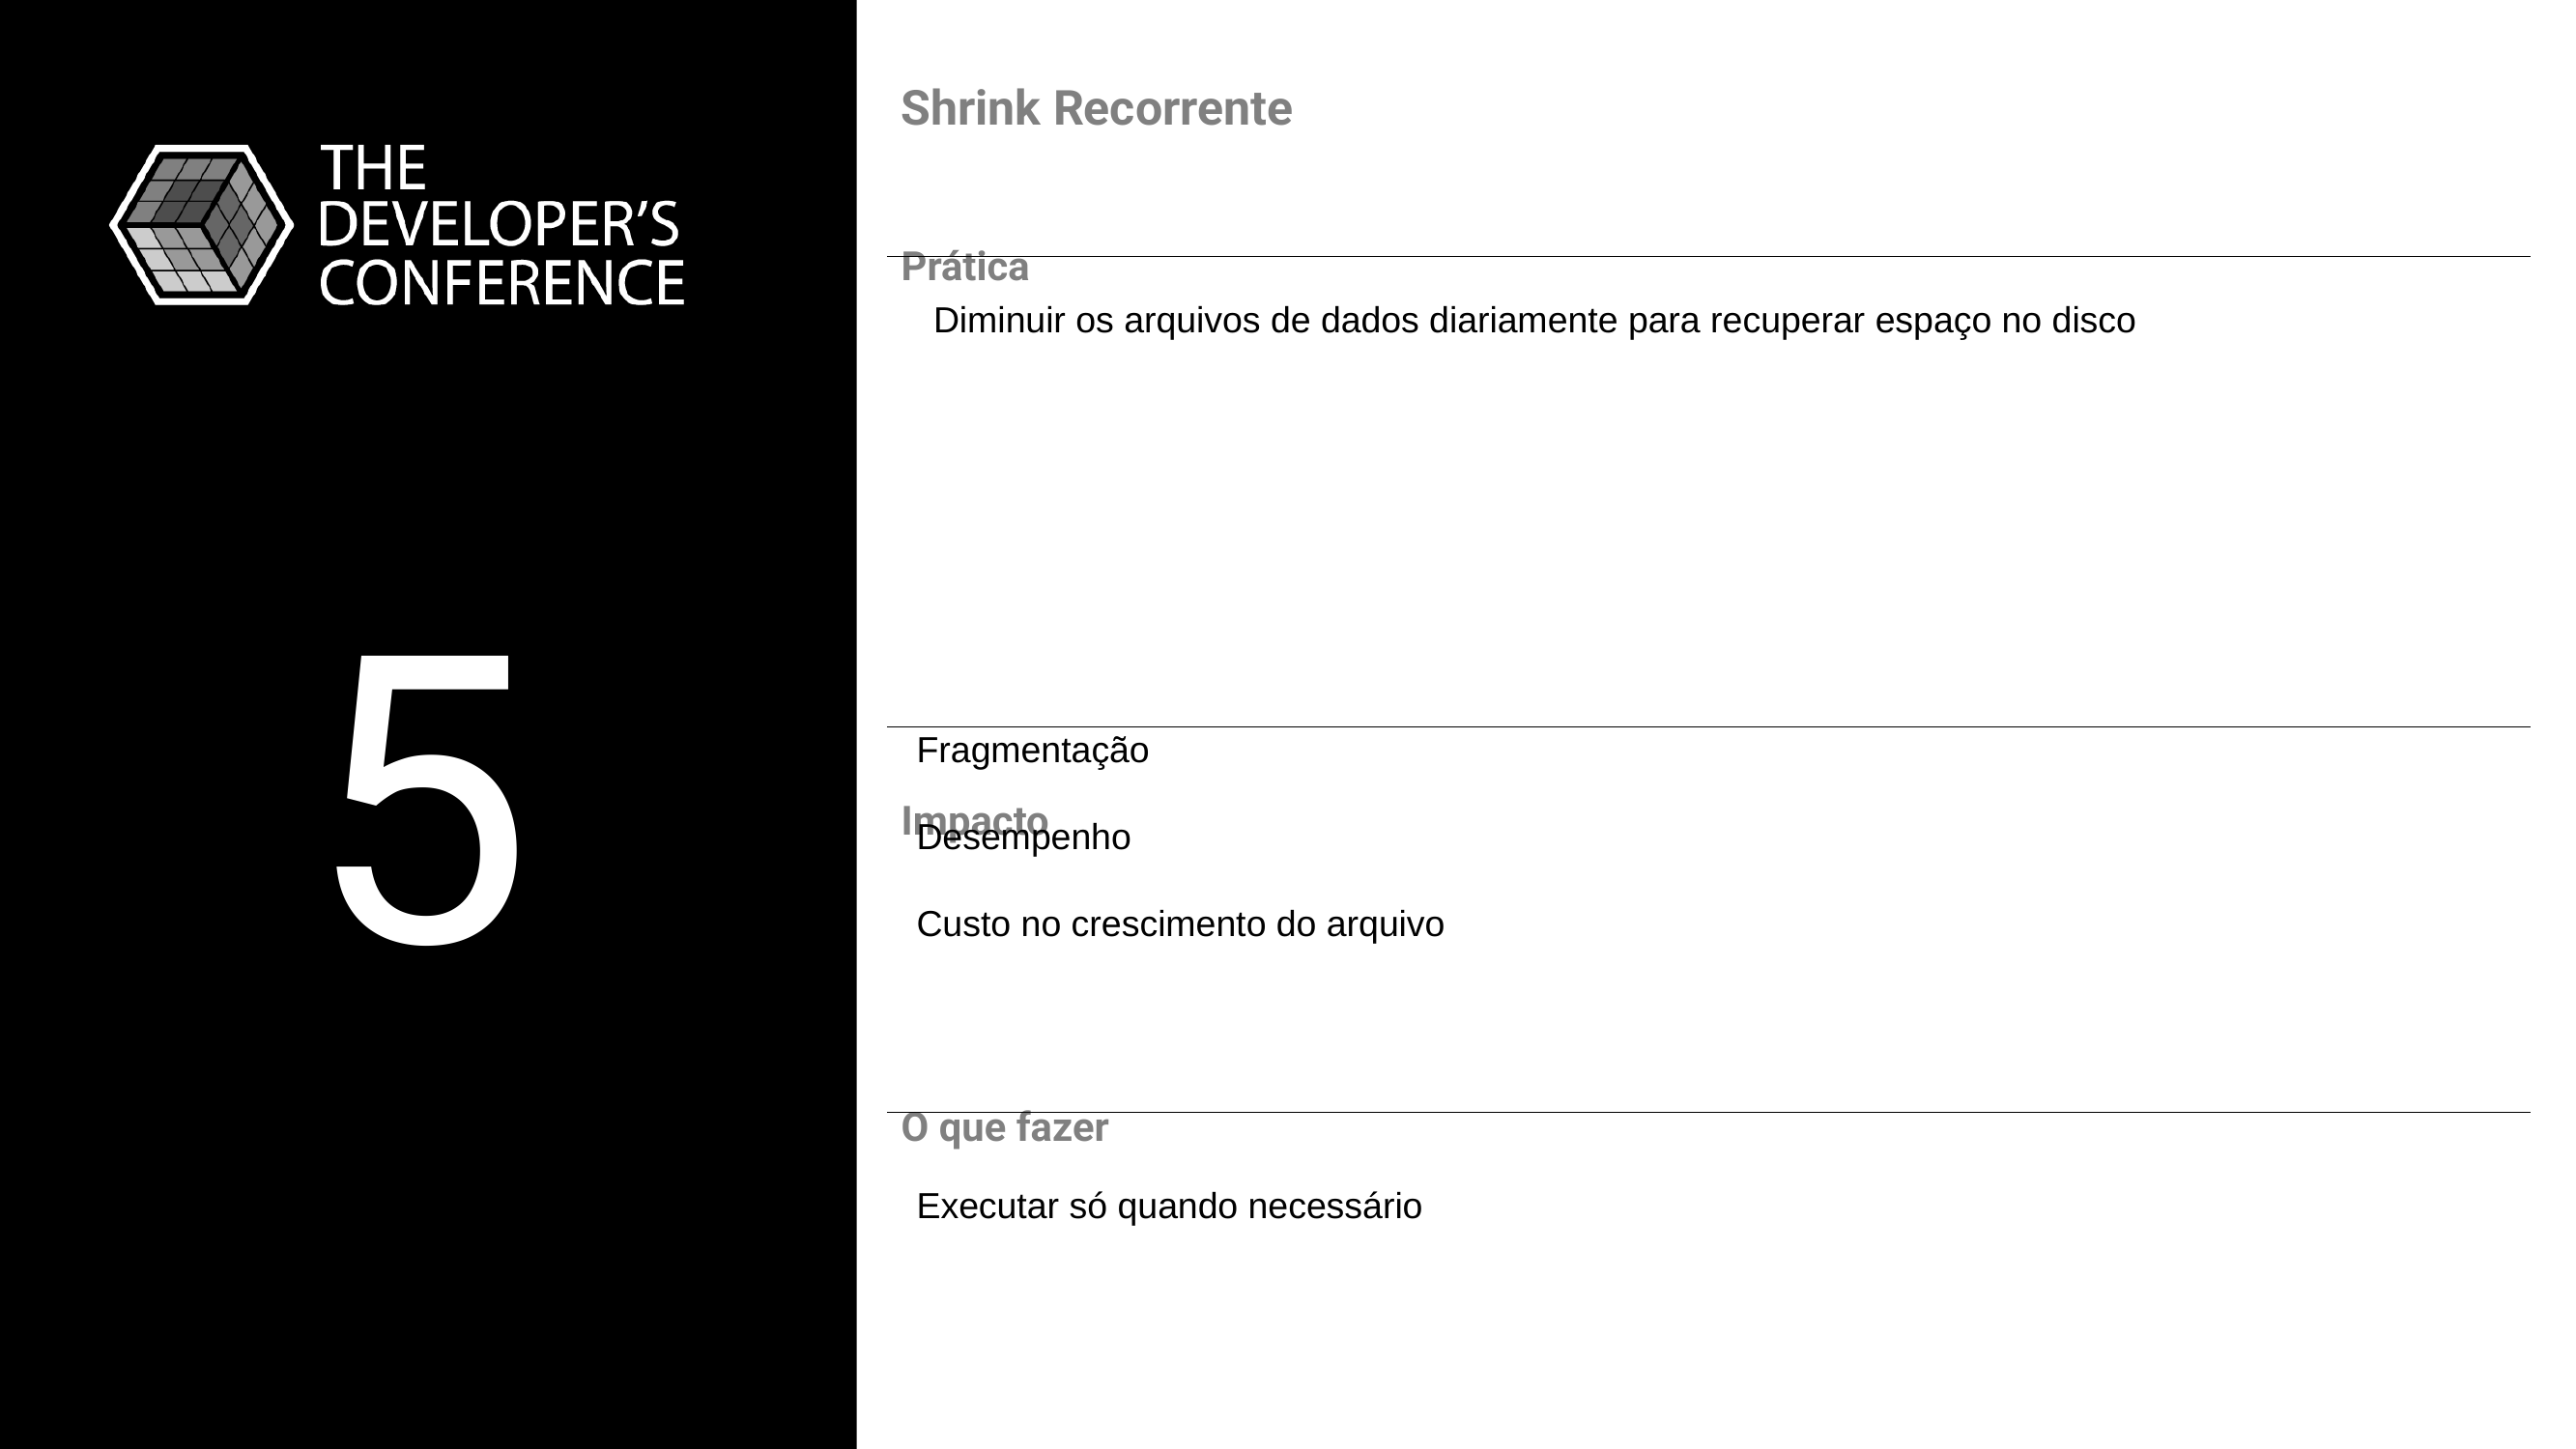

Shrink Recorrente
Prática
Diminuir os arquivos de dados diariamente para recuperar espaço no disco
5
Impacto

Fragmentação

Desempenho
Custo no crescimento do arquivo
O que fazer
Executar só quando necessário